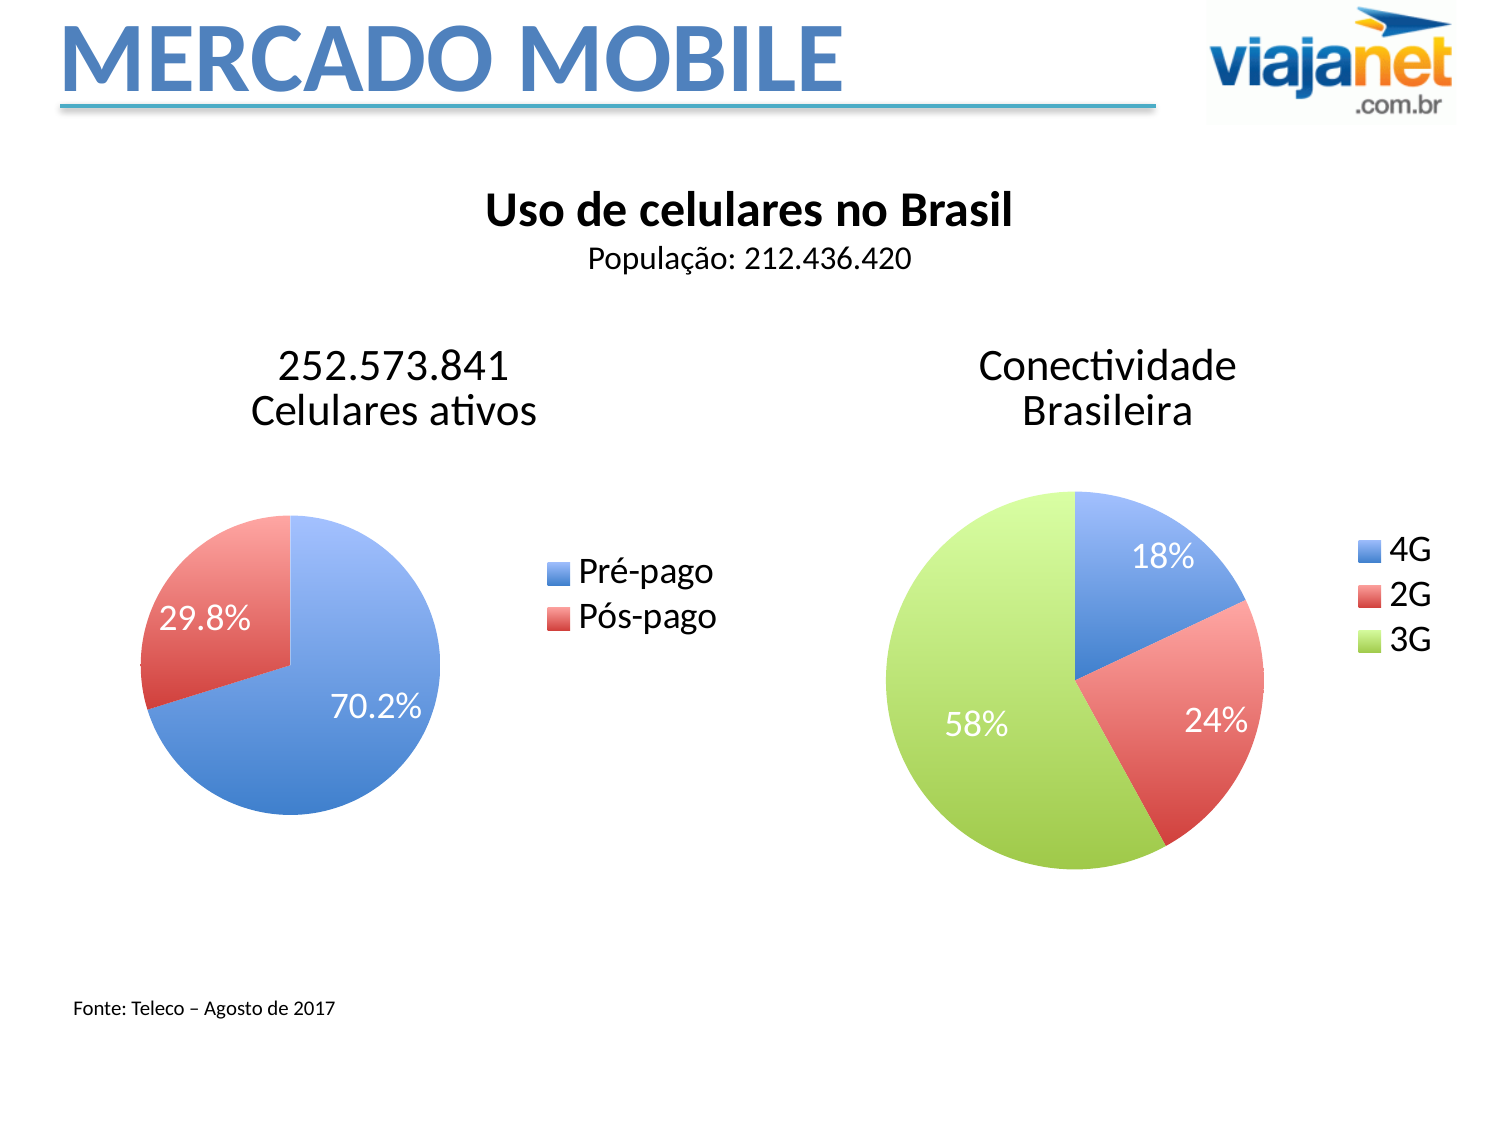

Mercado mobile
Uso de celulares no Brasil
População: 212.436.420

### Chart: 252.573.841
Celulares ativos

| Category | Column1 |
|---|---|
| Pré-pago | 0.702 |
| Pós-pago | 0.298 |

### Chart: Conectividade
Brasileira

| Category | Sales |
|---|---|
| 4G | 0.18 |
| 2G | 0.24 |
| 3G | 0.58 |
Fonte: Teleco – Agosto de 2017